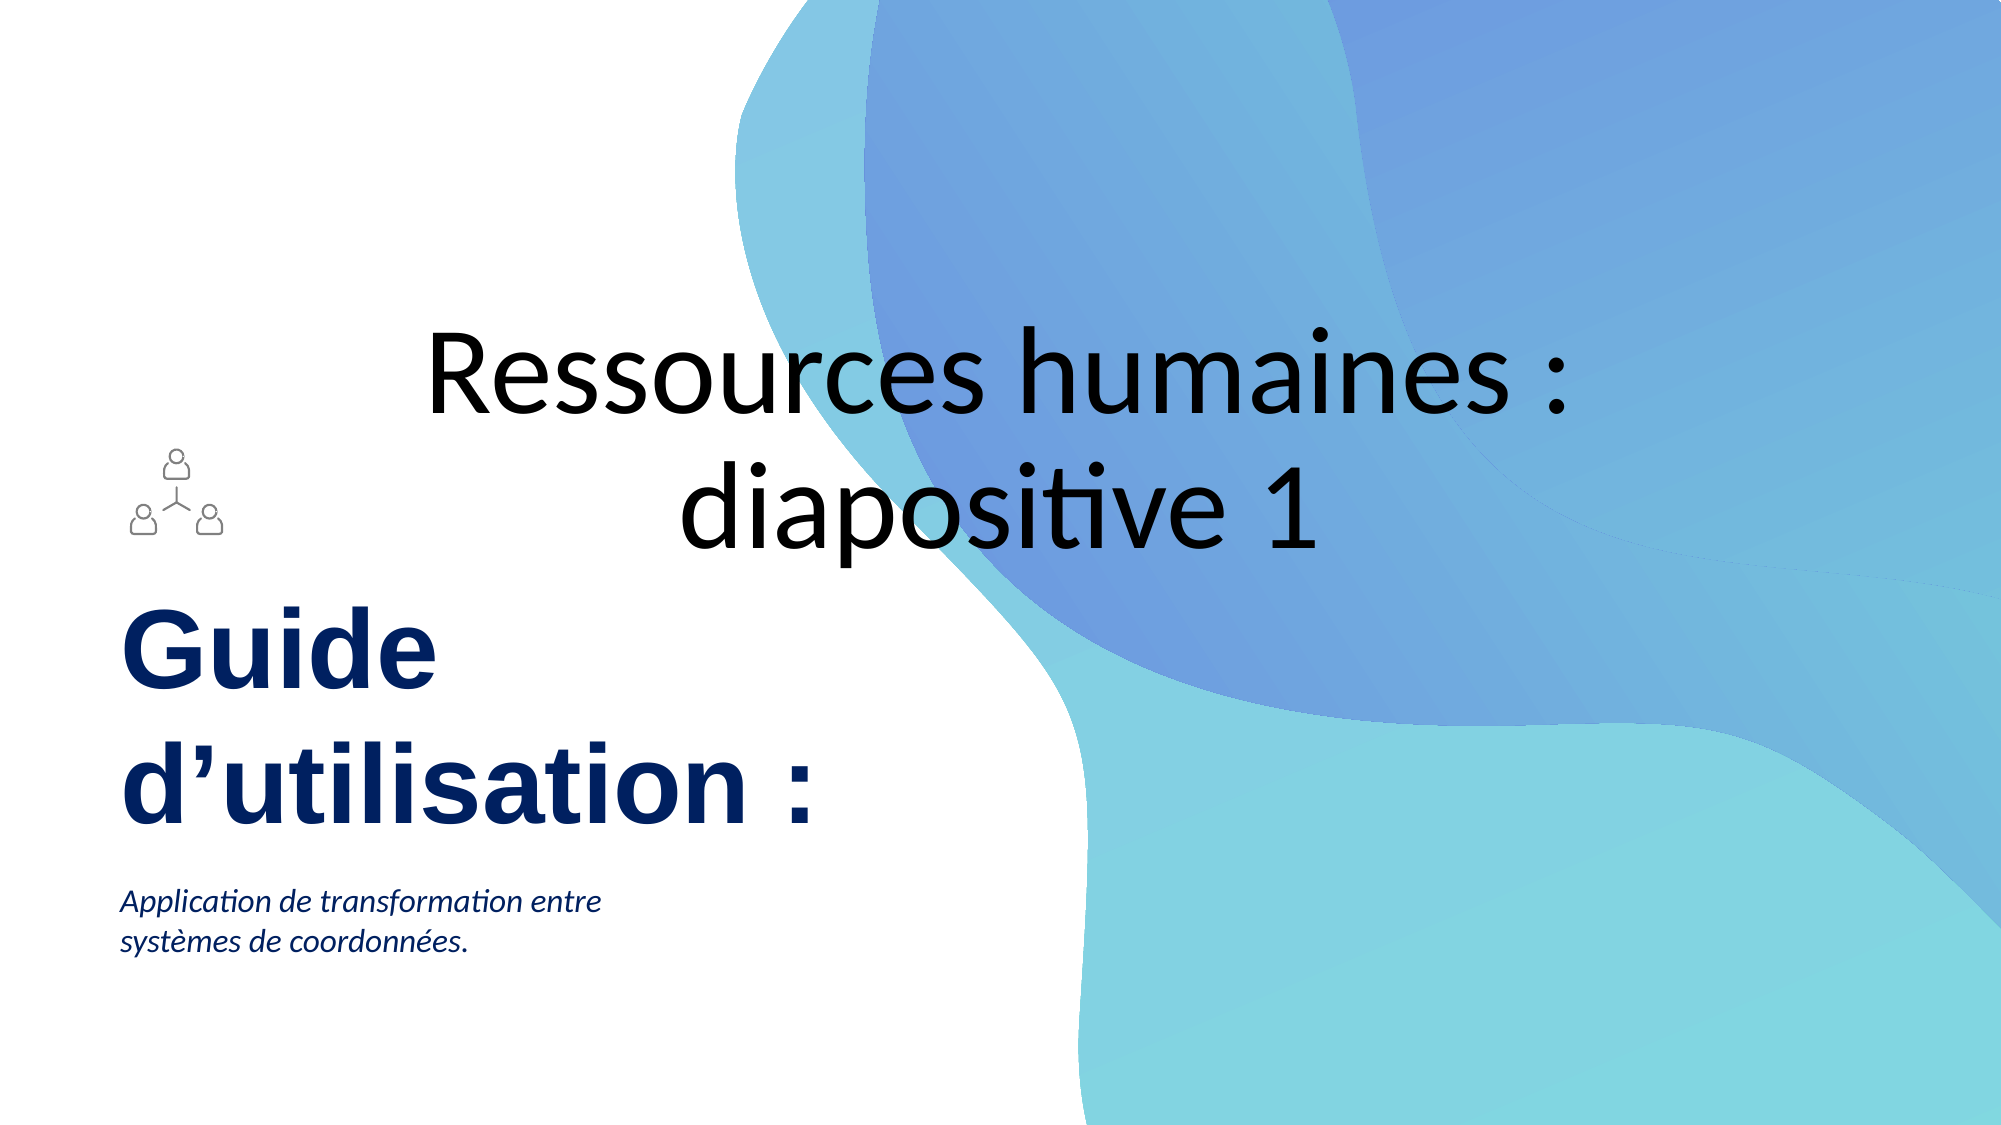

# Ressources humaines : diapositive 1

Guide d’utilisation :
Application de transformation entre systèmes de coordonnées.